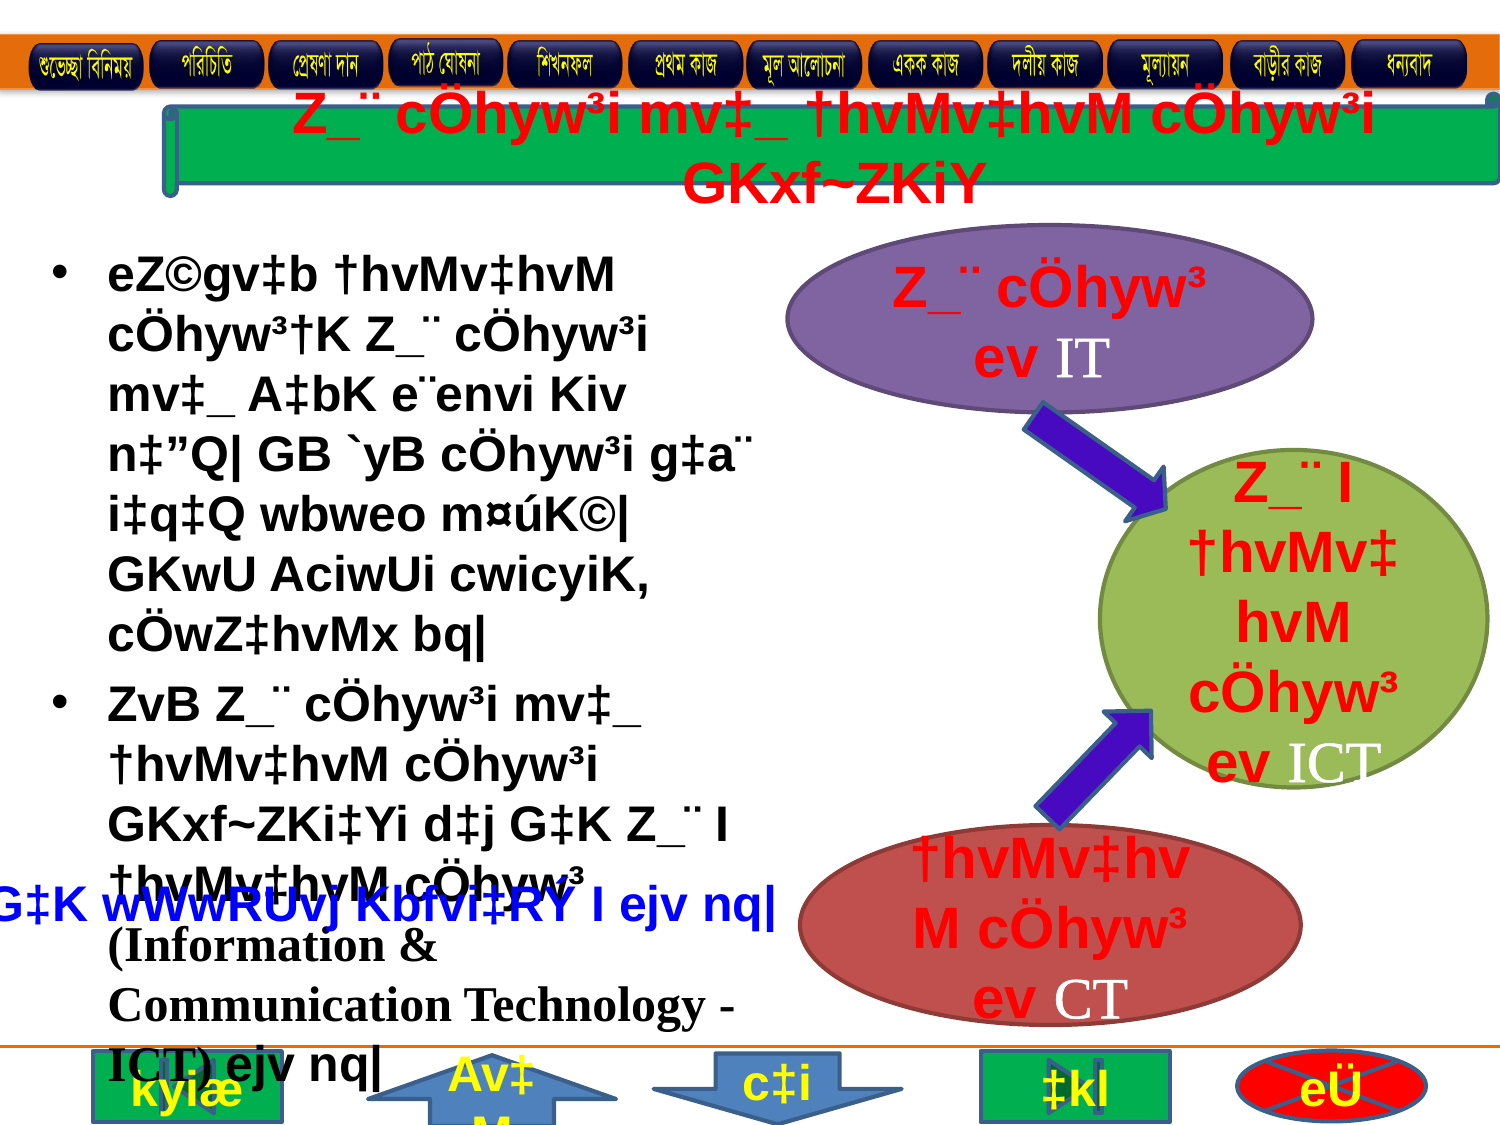

Z_¨ cÖhyw³i mv‡_ †hvMv‡hvM cÖhyw³i GKxf~ZKiY
Z_¨ cÖhyw³ ev IT
eZ©gv‡b †hvMv‡hvM cÖhyw³†K Z_¨ cÖhyw³i mv‡_ A‡bK e¨envi Kiv n‡”Q| GB `yB cÖhyw³i g‡a¨ i‡q‡Q wbweo m¤úK©|  GKwU AciwUi cwicyiK, cÖwZ‡hvMx bq|
ZvB Z_¨ cÖhyw³i mv‡_ †hvMv‡hvM cÖhyw³i GKxf~ZKi‡Yi d‡j G‡K Z_¨ I †hvMv‡hvM cÖhyw³ (Information & Communication Technology - ICT) ejv nq|

Z_¨ I †hvMv‡hvM cÖhyw³ ev ICT

†hvMv‡hvM cÖhyw³ ev CT
G‡K wWwRUvj Kbfvi‡RÝ I ejv nq|